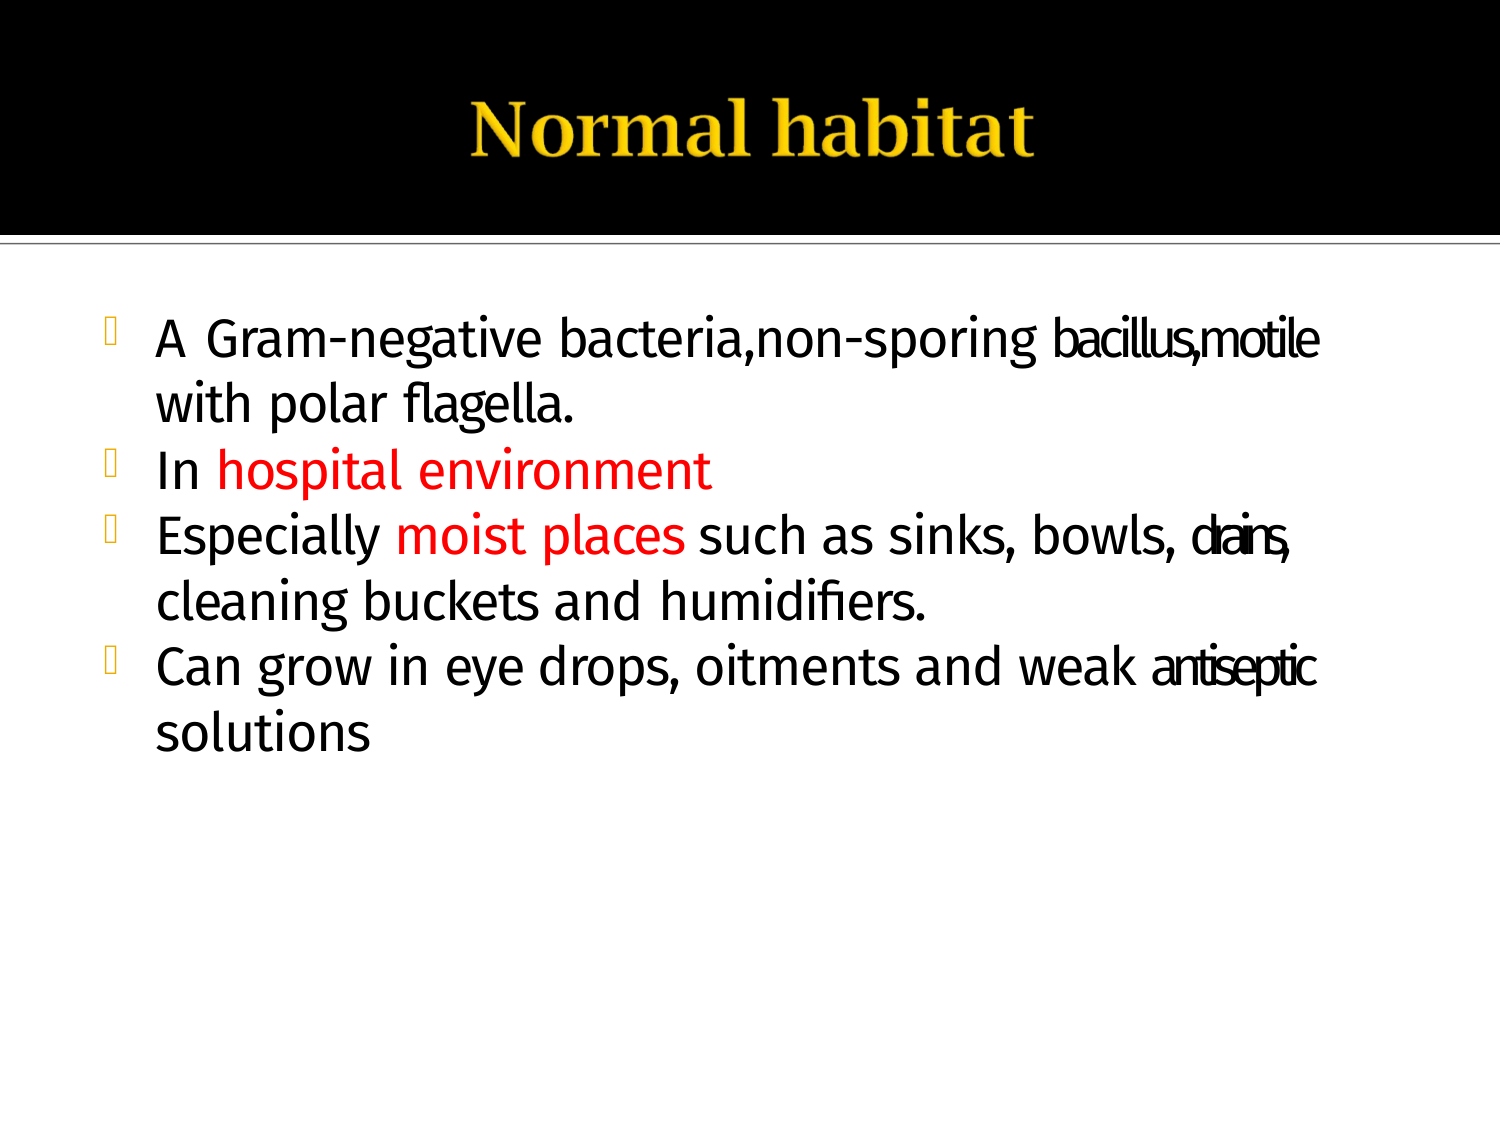

A Gram-negative bacteria,non-sporing bacillus,motile  with polar flagella.
In hospital environment
Especially moist places such as sinks, bowls, drains,  cleaning buckets and humidifiers.
Can grow in eye drops, oitments and weak antiseptic  solutions